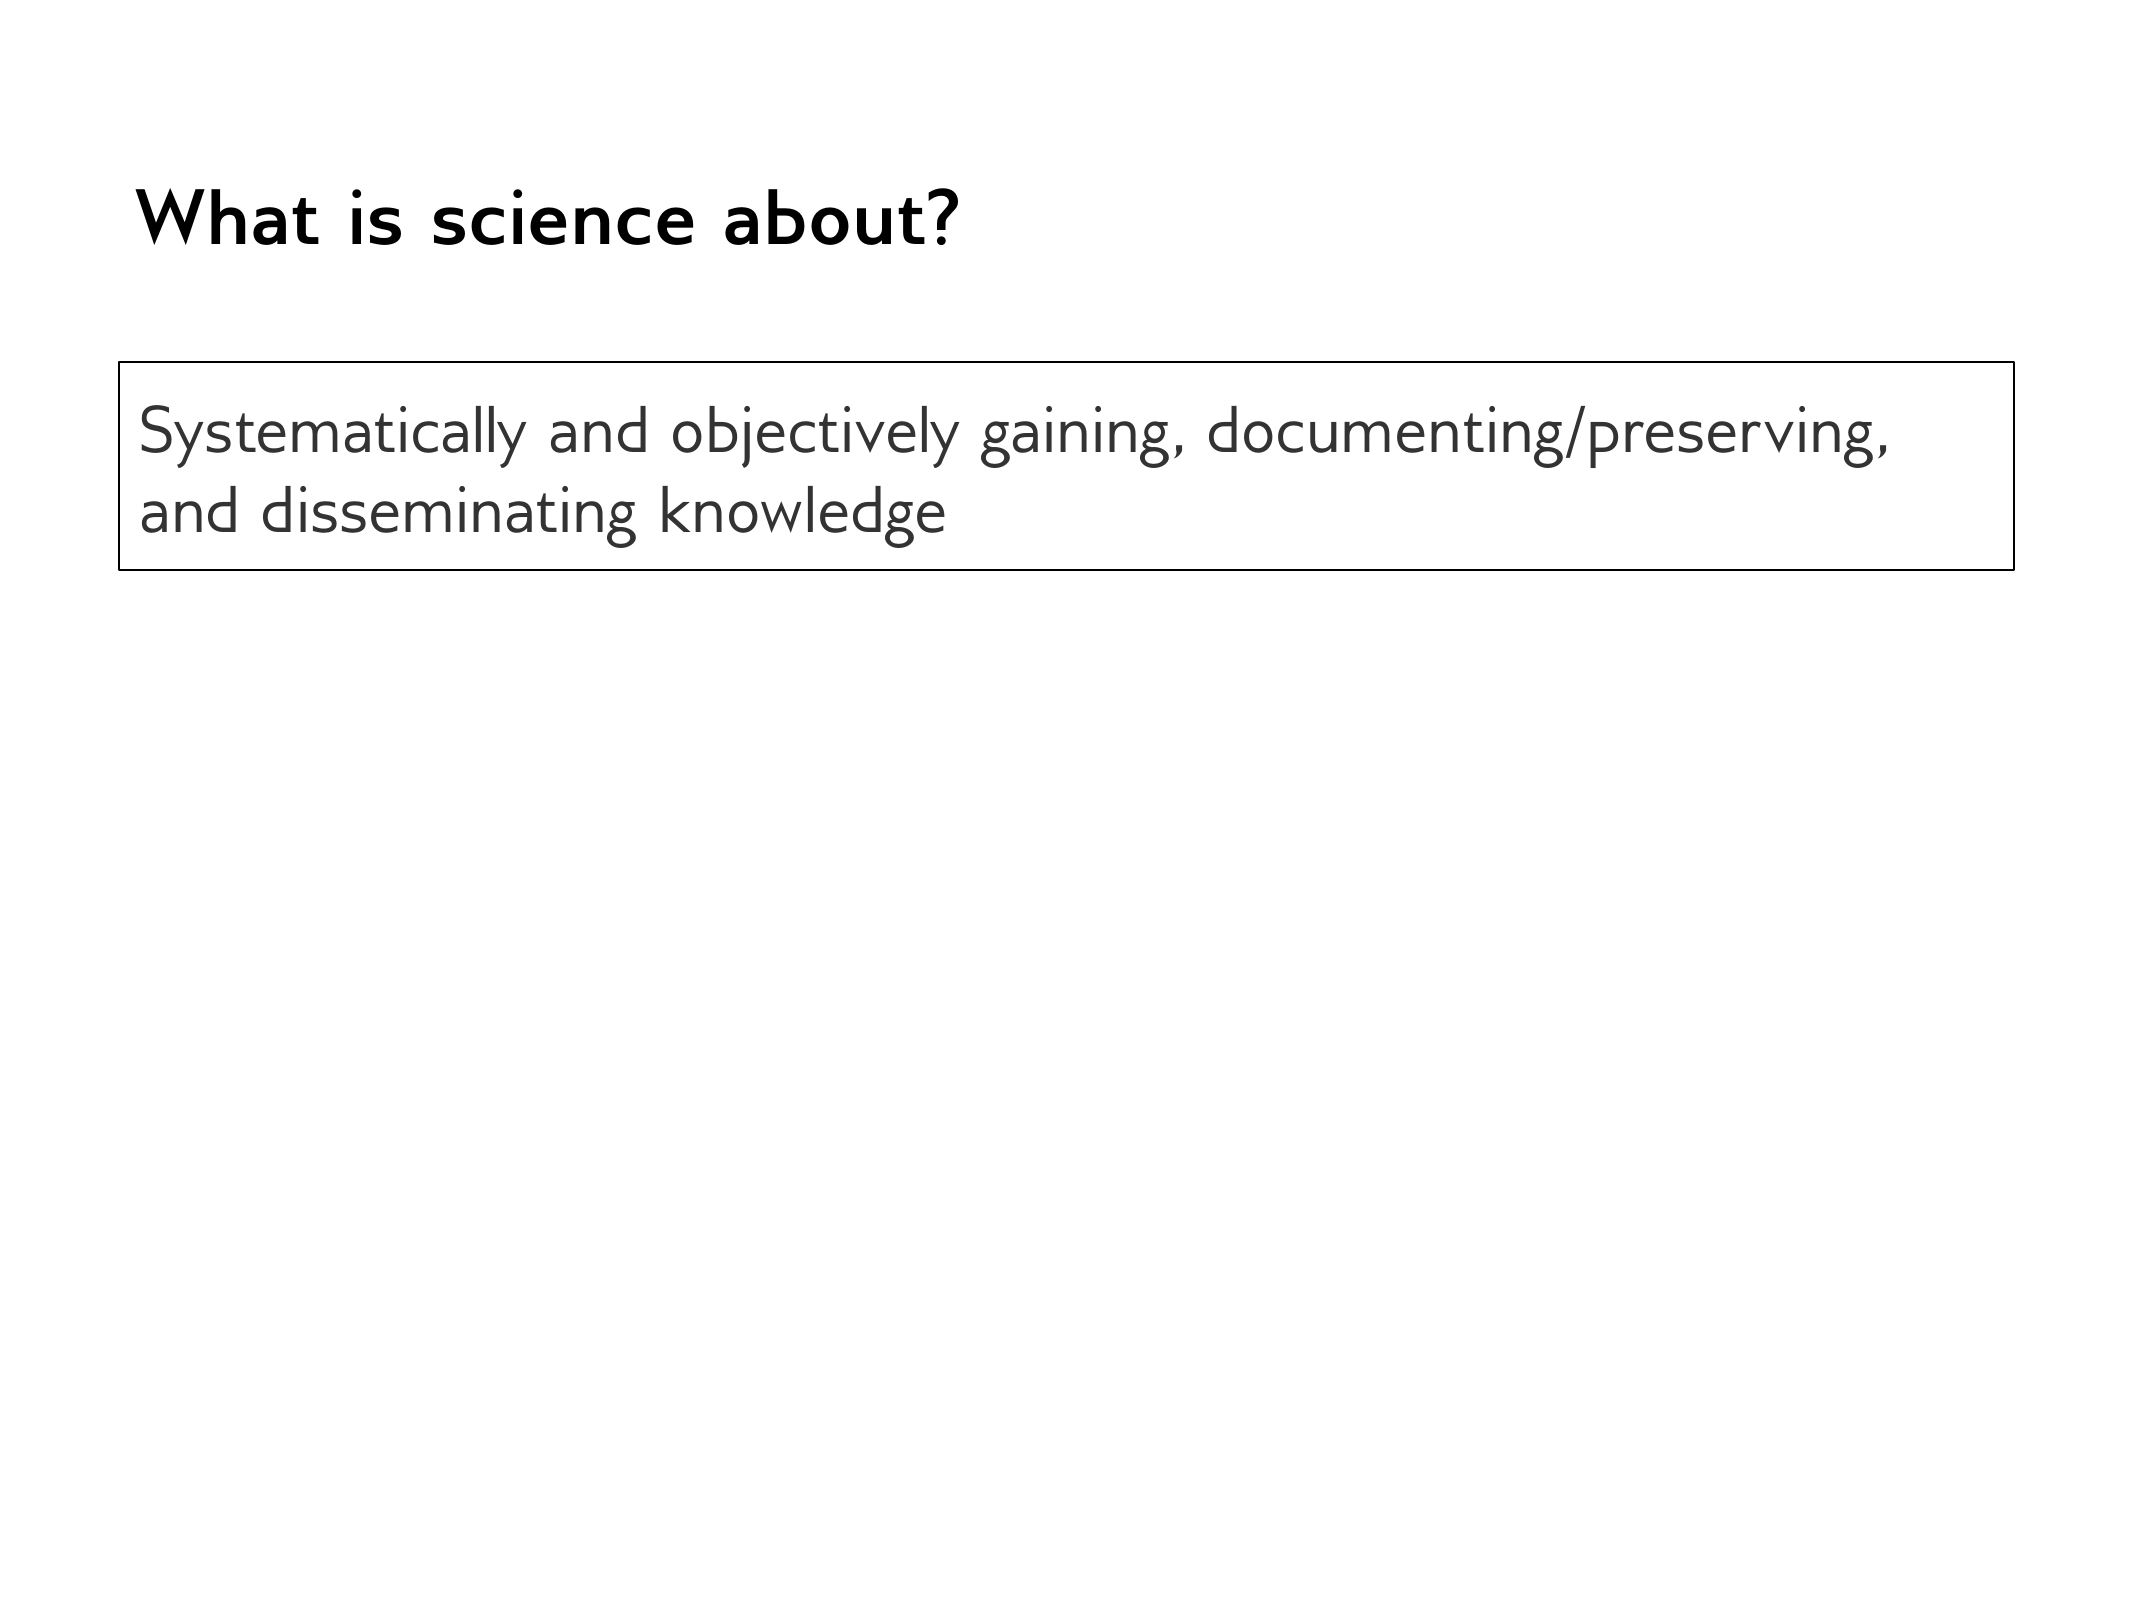

# What is science about?

Systematically and objectively gaining, documenting/preserving, and disseminating knowledge